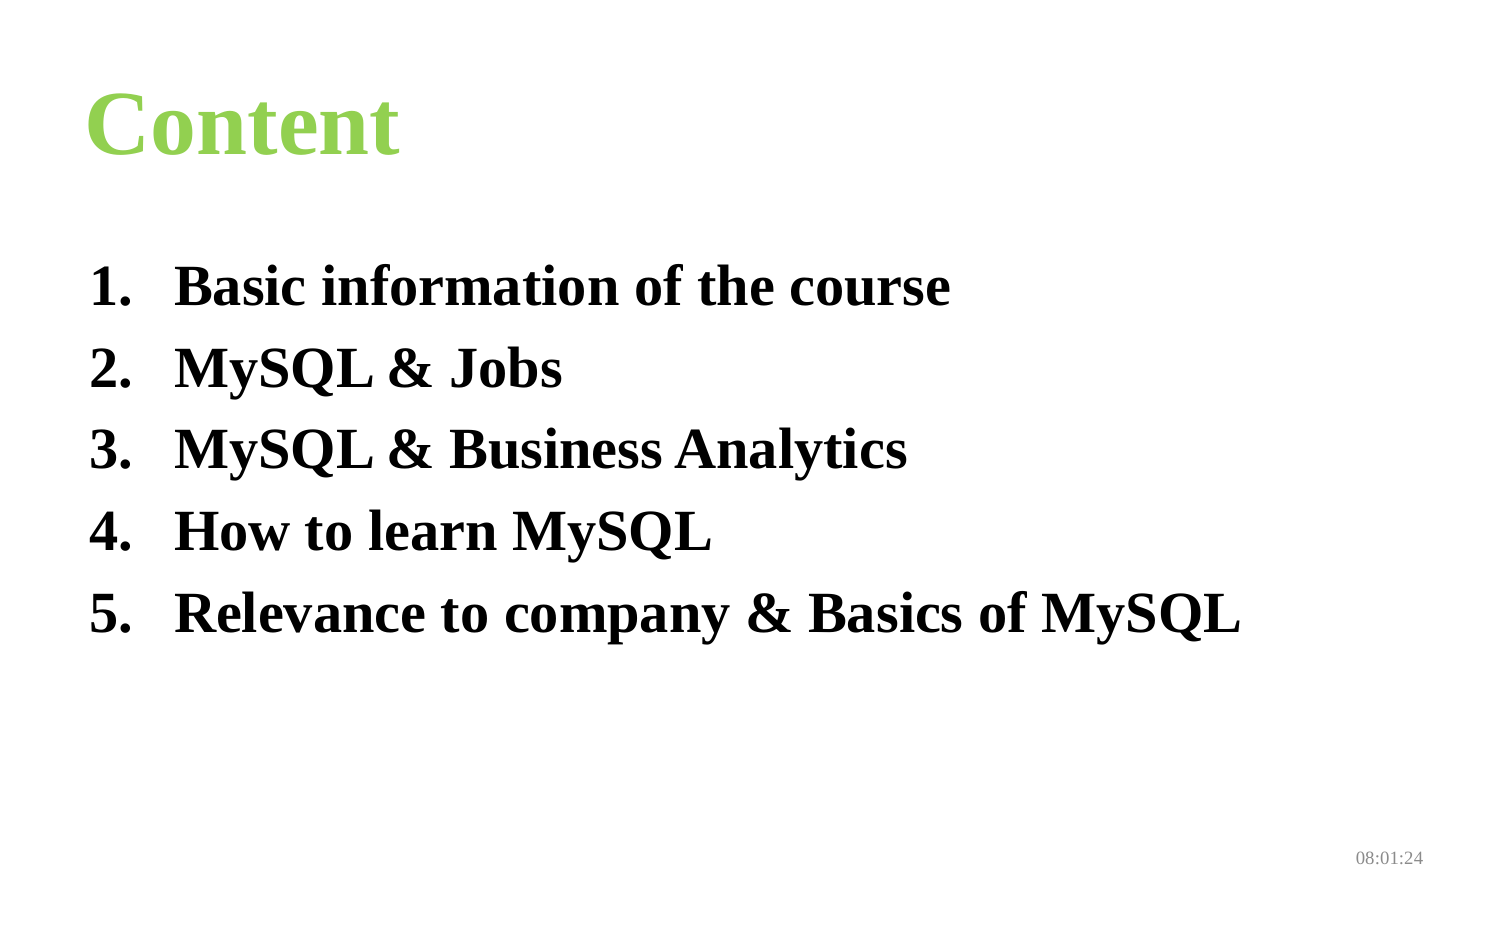

# Content
Basic information of the course
MySQL & Jobs
MySQL & Business Analytics
How to learn MySQL
Relevance to company & Basics of MySQL

08:01:24